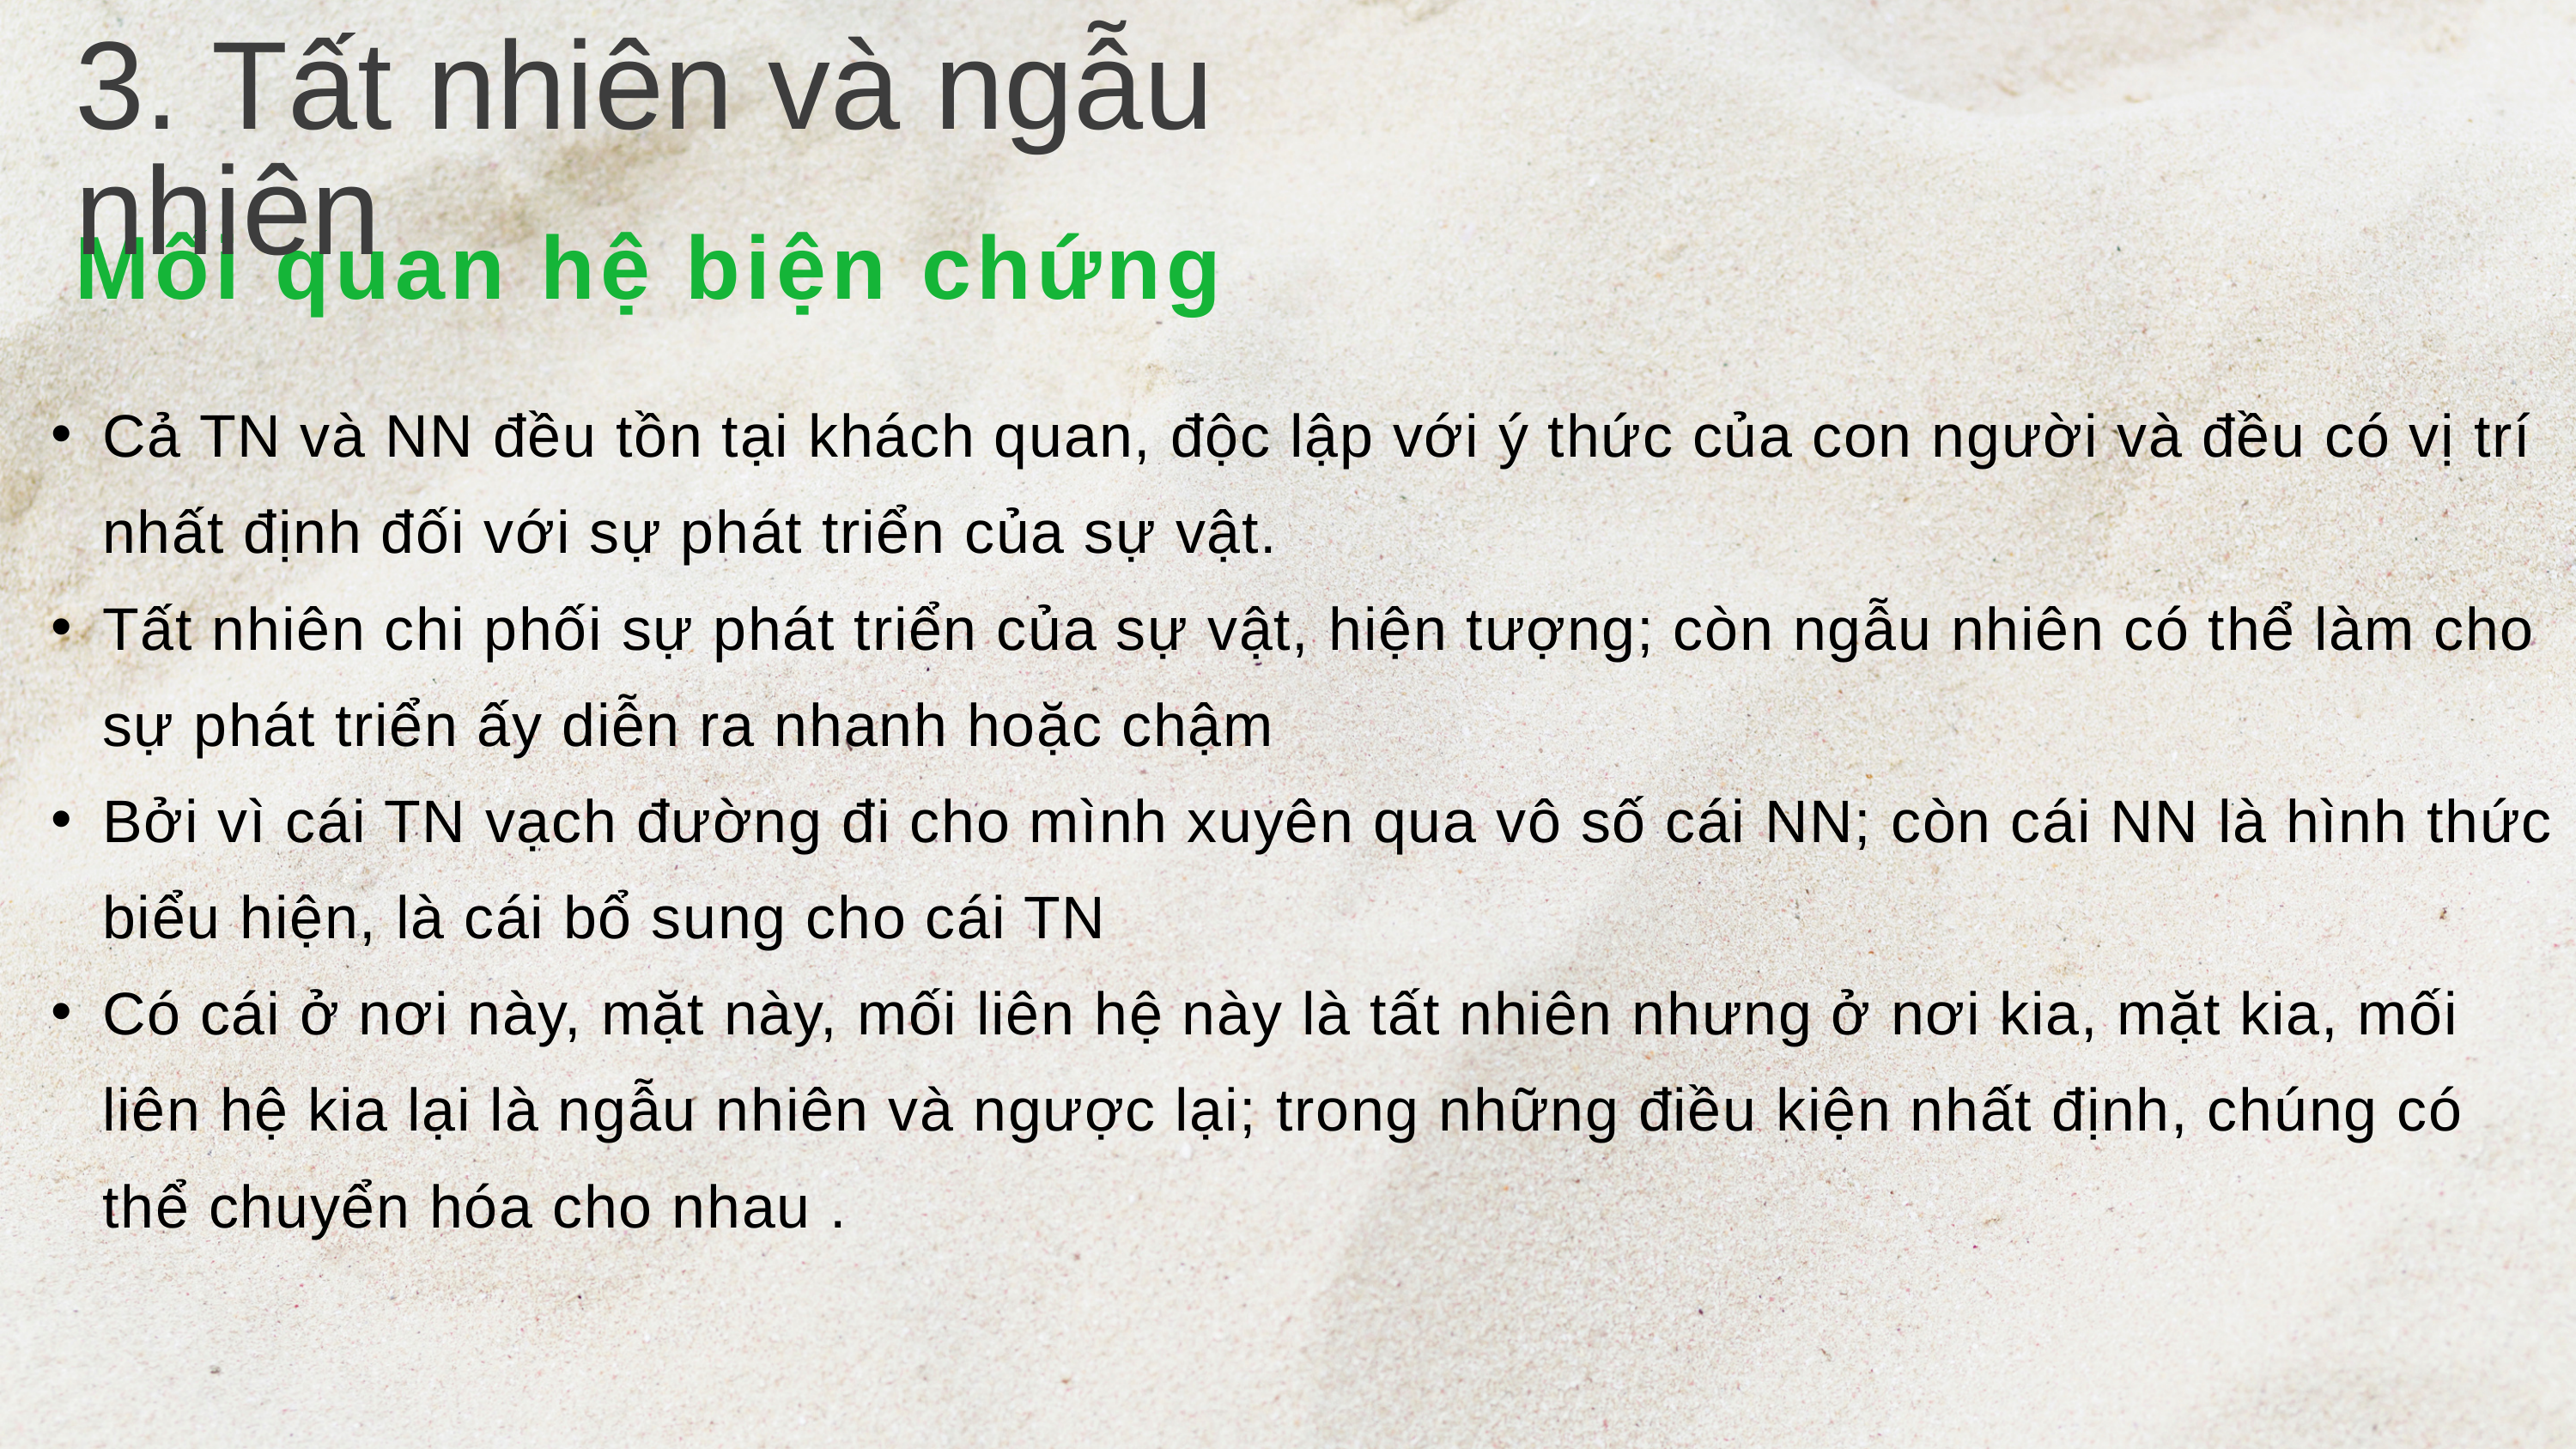

3. Tất nhiên và ngẫu nhiên
Mối quan hệ biện chứng
Cả TN và NN đều tồn tại khách quan, độc lập với ý thức của con người và đều có vị trí nhất định đối với sự phát triển của sự vật.
Tất nhiên chi phối sự phát triển của sự vật, hiện tượng; còn ngẫu nhiên có thể làm cho sự phát triển ấy diễn ra nhanh hoặc chậm
Bởi vì cái TN vạch đường đi cho mình xuyên qua vô số cái NN; còn cái NN là hình thức biểu hiện, là cái bổ sung cho cái TN
Có cái ở nơi này, mặt này, mối liên hệ này là tất nhiên nhưng ở nơi kia, mặt kia, mối liên hệ kia lại là ngẫu nhiên và ngược lại; trong những điều kiện nhất định, chúng có thể chuyển hóa cho nhau .